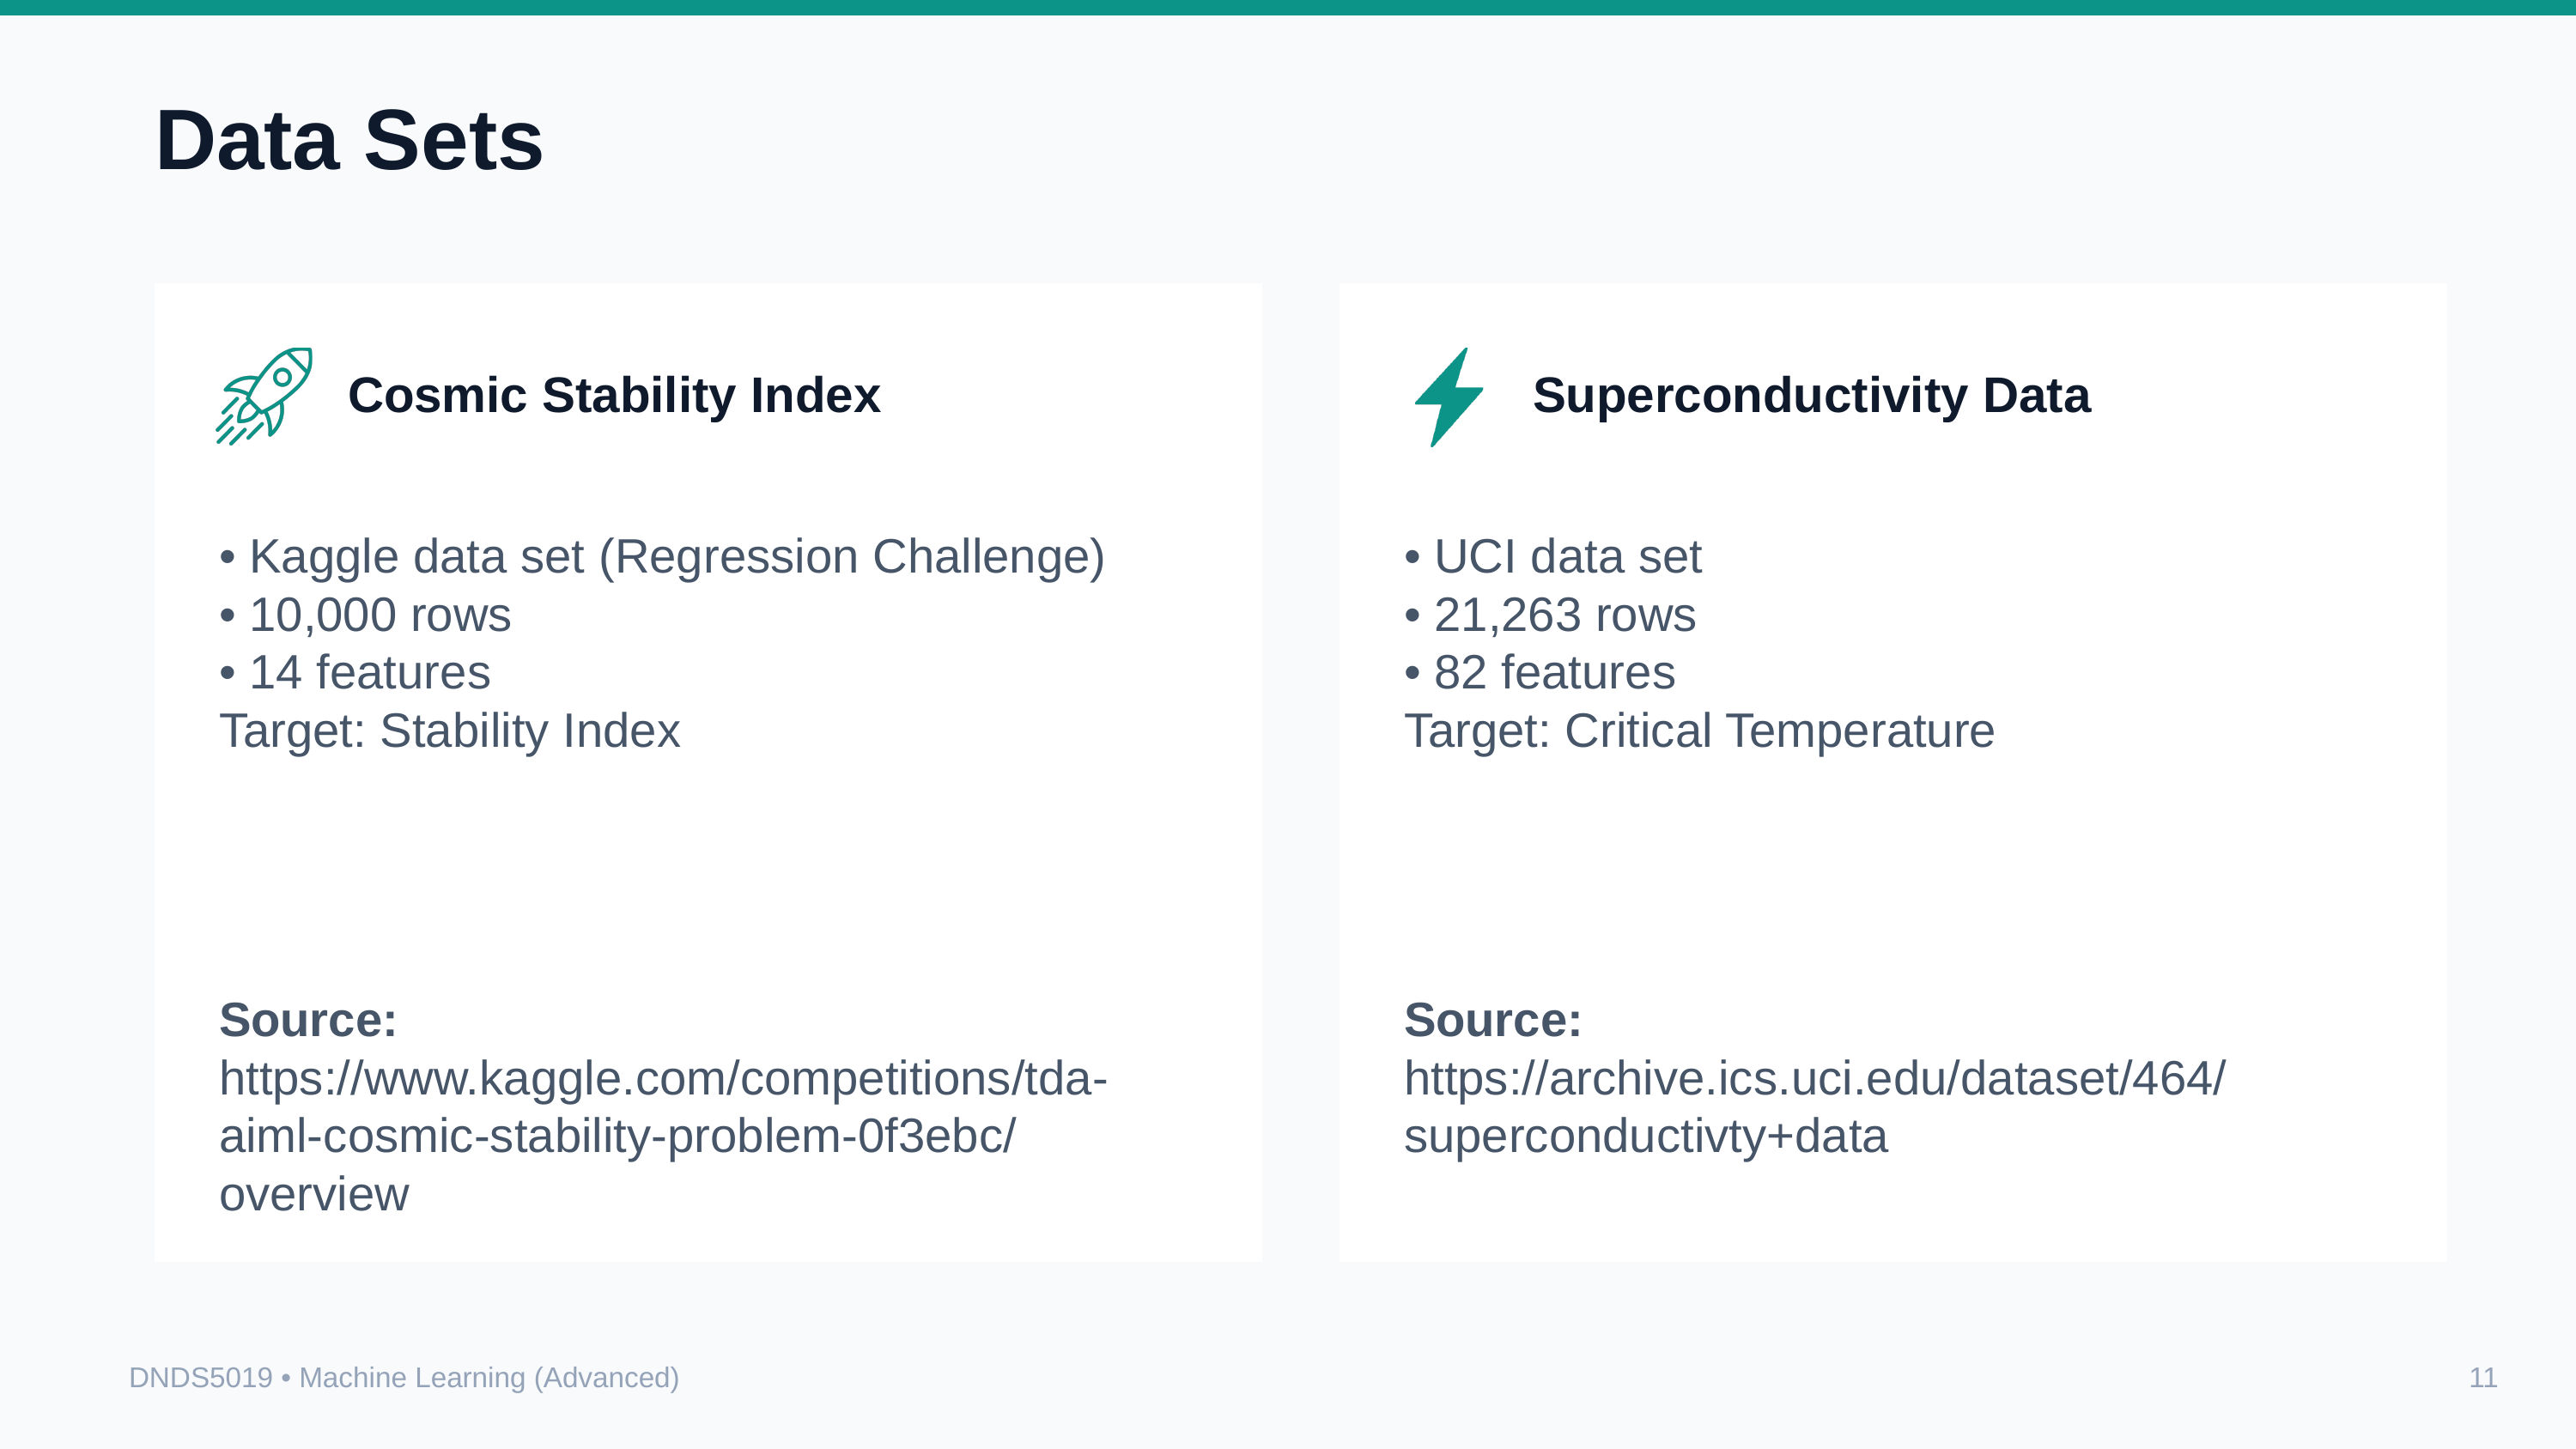

Data Sets

Cosmic Stability Index

Superconductivity Data
• Kaggle data set (Regression Challenge)
• 10,000 rows
• 14 features
Target: Stability Index

Source: https://www.kaggle.com/competitions/tda-aiml-cosmic-stability-problem-0f3ebc/overview
• UCI data set
• 21,263 rows
• 82 features
Target: Critical Temperature

Source:
https://archive.ics.uci.edu/dataset/464/superconductivty+data

DNDS5019 • Machine Learning (Advanced)

11